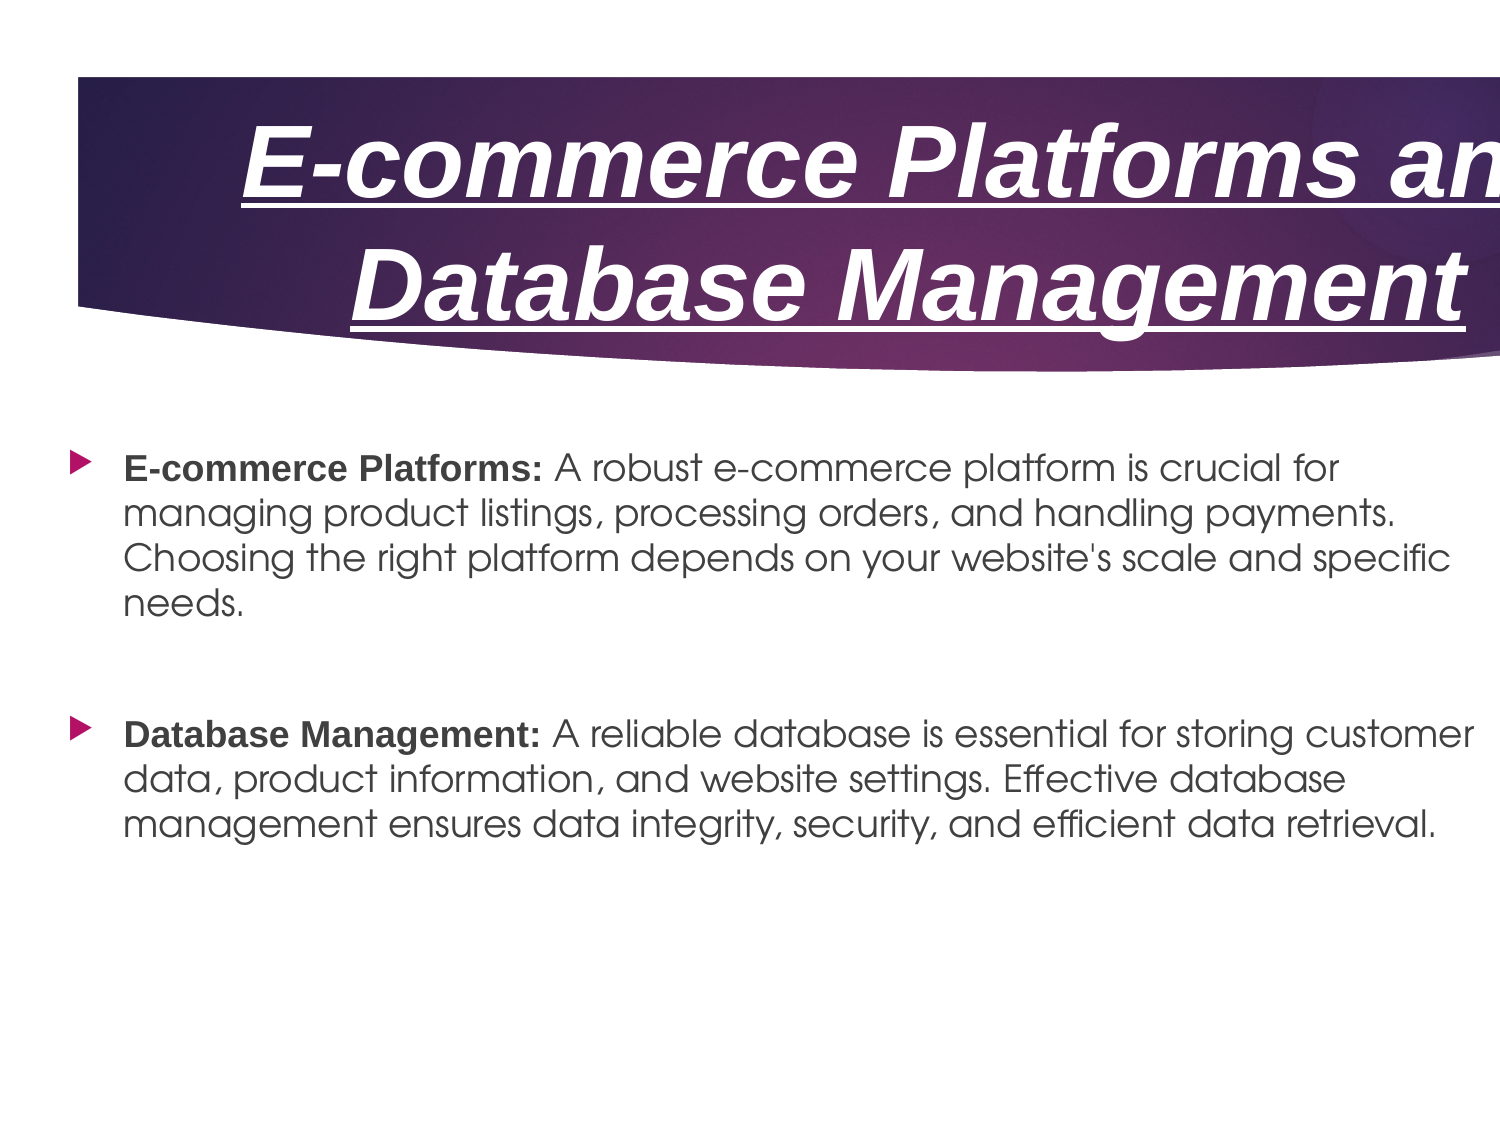

# E-commerce Platforms and Database Management
E-commerce Platforms: A robust e-commerce platform is crucial for managing product listings, processing orders, and handling payments. Choosing the right platform depends on your website's scale and specific needs.

Database Management: A reliable database is essential for storing customer data, product information, and website settings. Effective database management ensures data integrity, security, and efficient data retrieval.